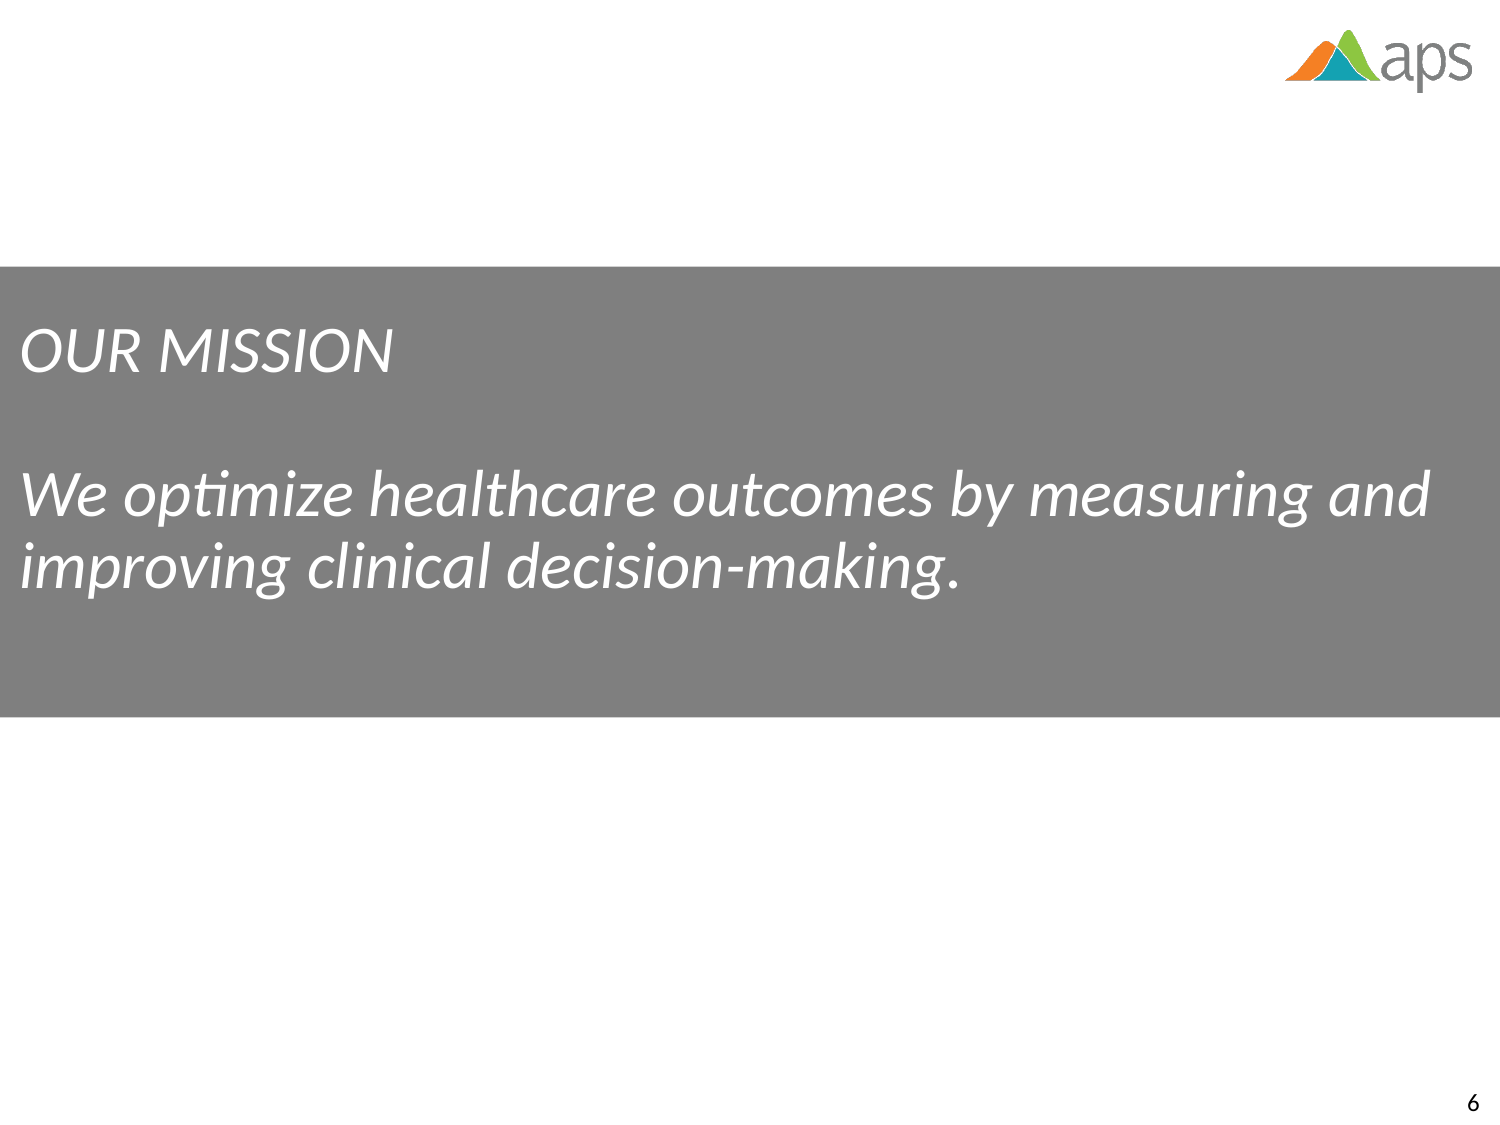

# OUR MISSION We optimize healthcare outcomes by measuring and improving clinical decision-making.